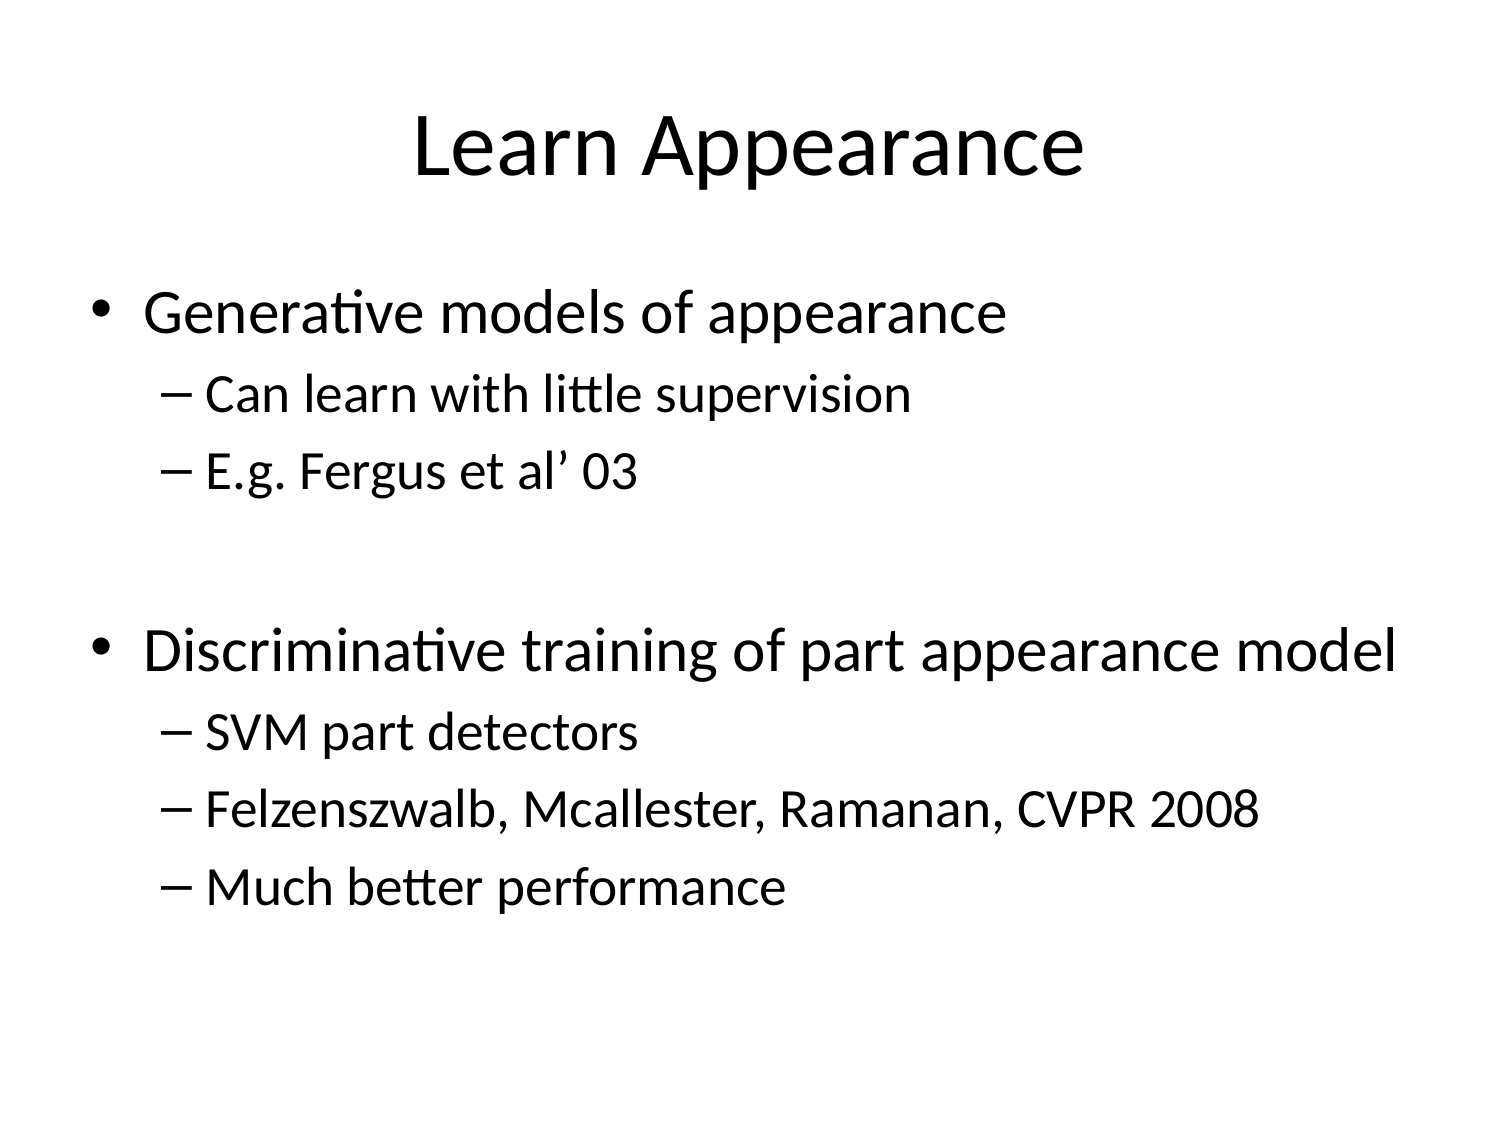

# Learn Appearance
Generative models of appearance
Can learn with little supervision
E.g. Fergus et al’ 03

Discriminative training of part appearance model
SVM part detectors
Felzenszwalb, Mcallester, Ramanan, CVPR 2008
Much better performance